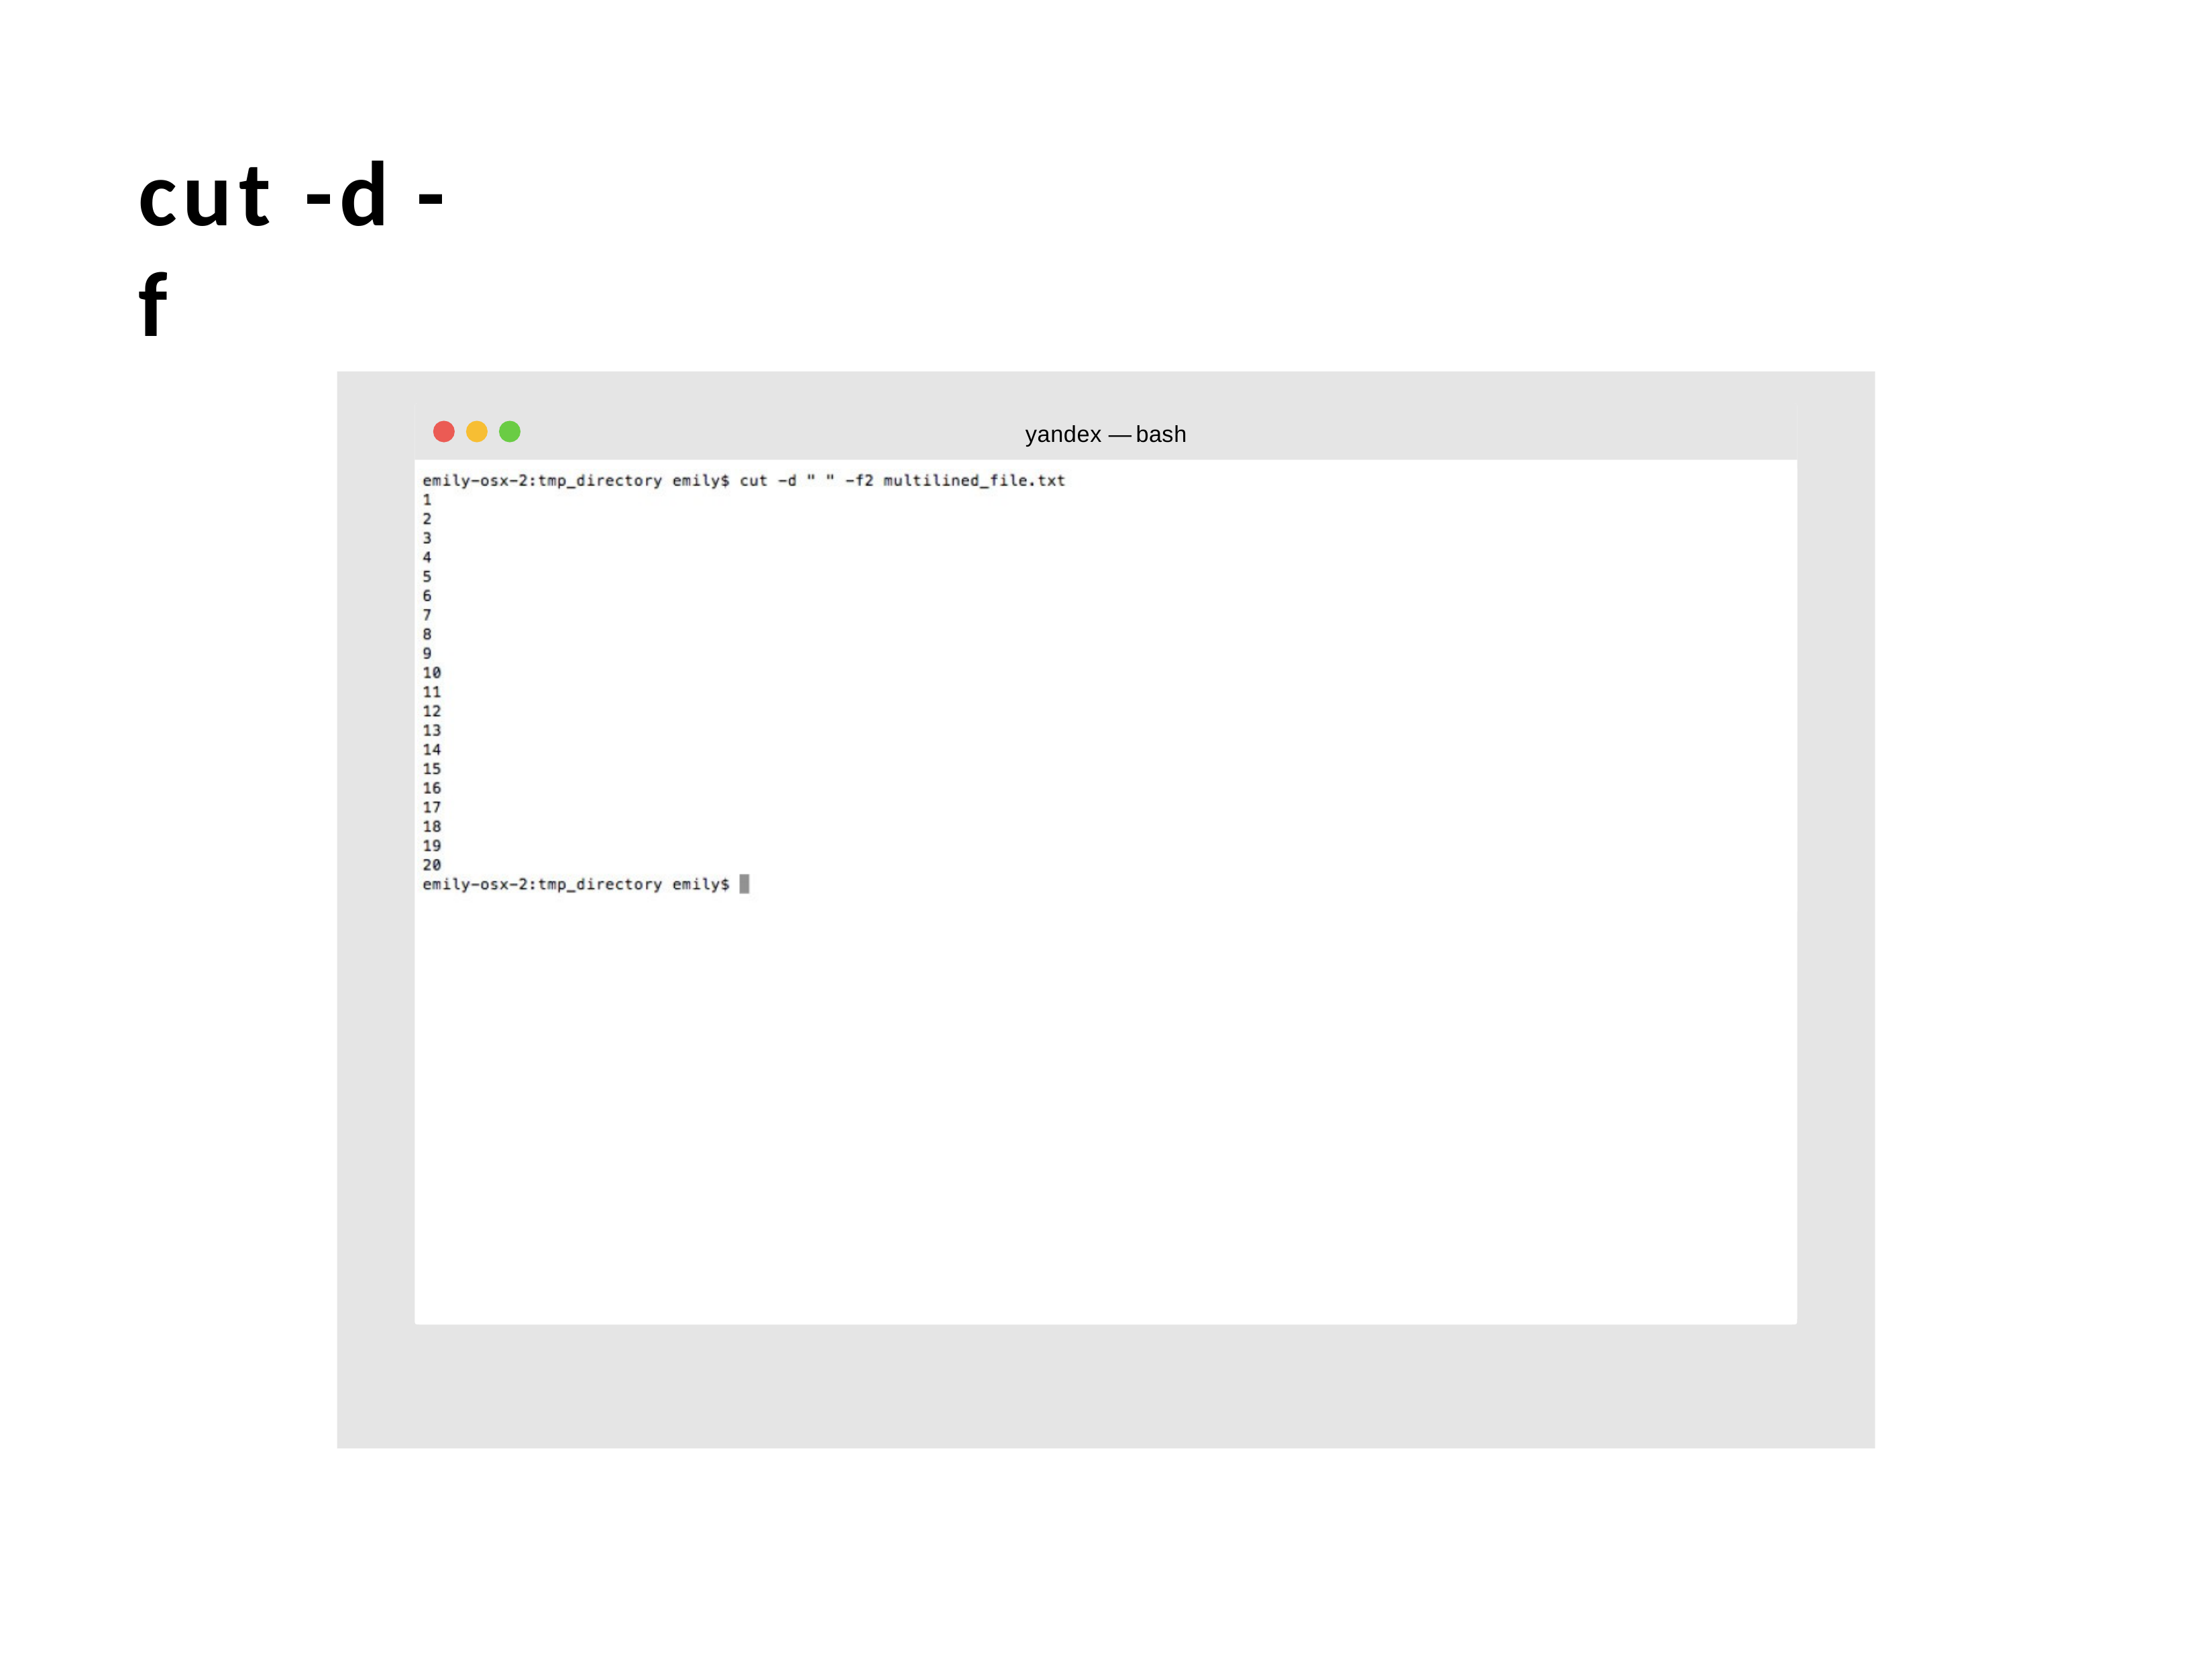

# cut -d -f

yandex — bash